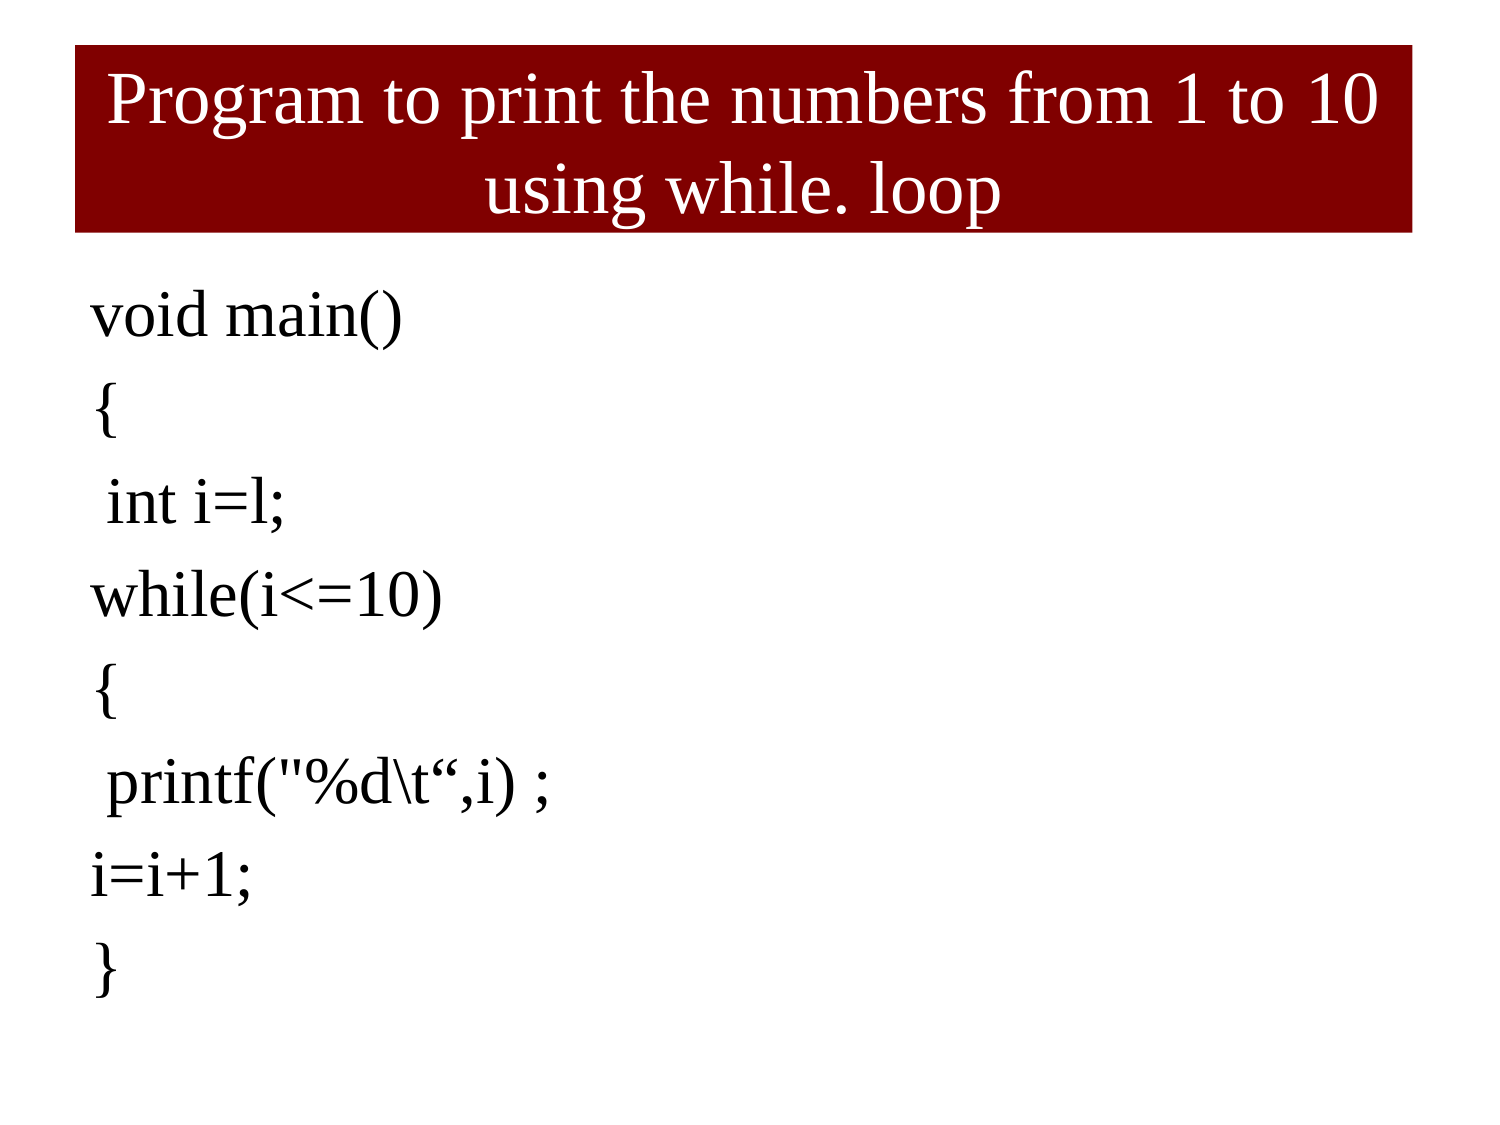

# Program to print the numbers from 1 to 10 using while. loop
void main()
{
 int i=l;
while(i<=10)
{
 printf("%d\t“,i) ;
i=i+1;
}